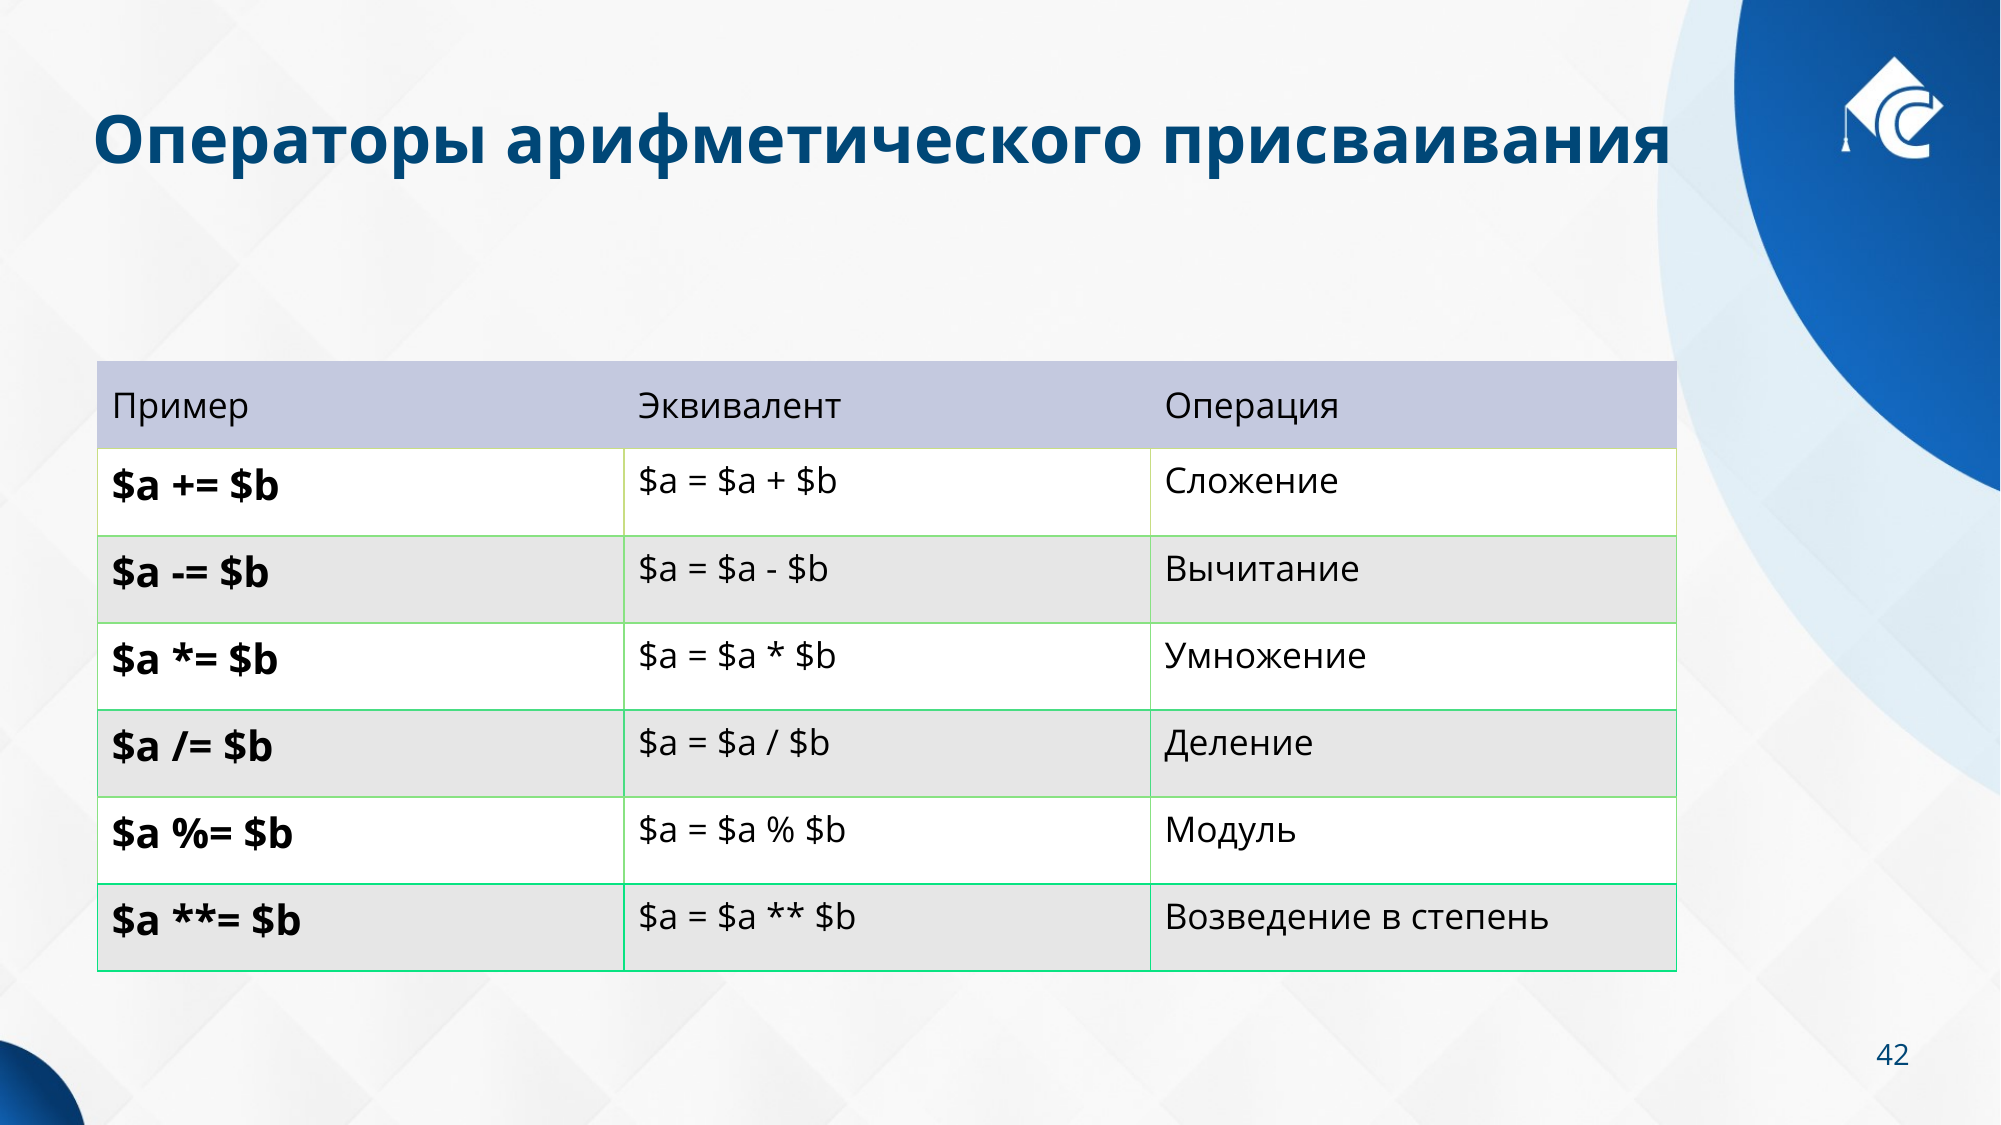

# Операторы арифметического присваивания
| Пример | Эквивалент | Операция |
| --- | --- | --- |
| $a += $b | $a = $a + $b | Сложение |
| $a -= $b | $a = $a - $b | Вычитание |
| $a \*= $b | $a = $a \* $b | Умножение |
| $a /= $b | $a = $a / $b | Деление |
| $a %= $b | $a = $a % $b | Модуль |
| $a \*\*= $b | $a = $a \*\* $b | Возведение в степень |
42